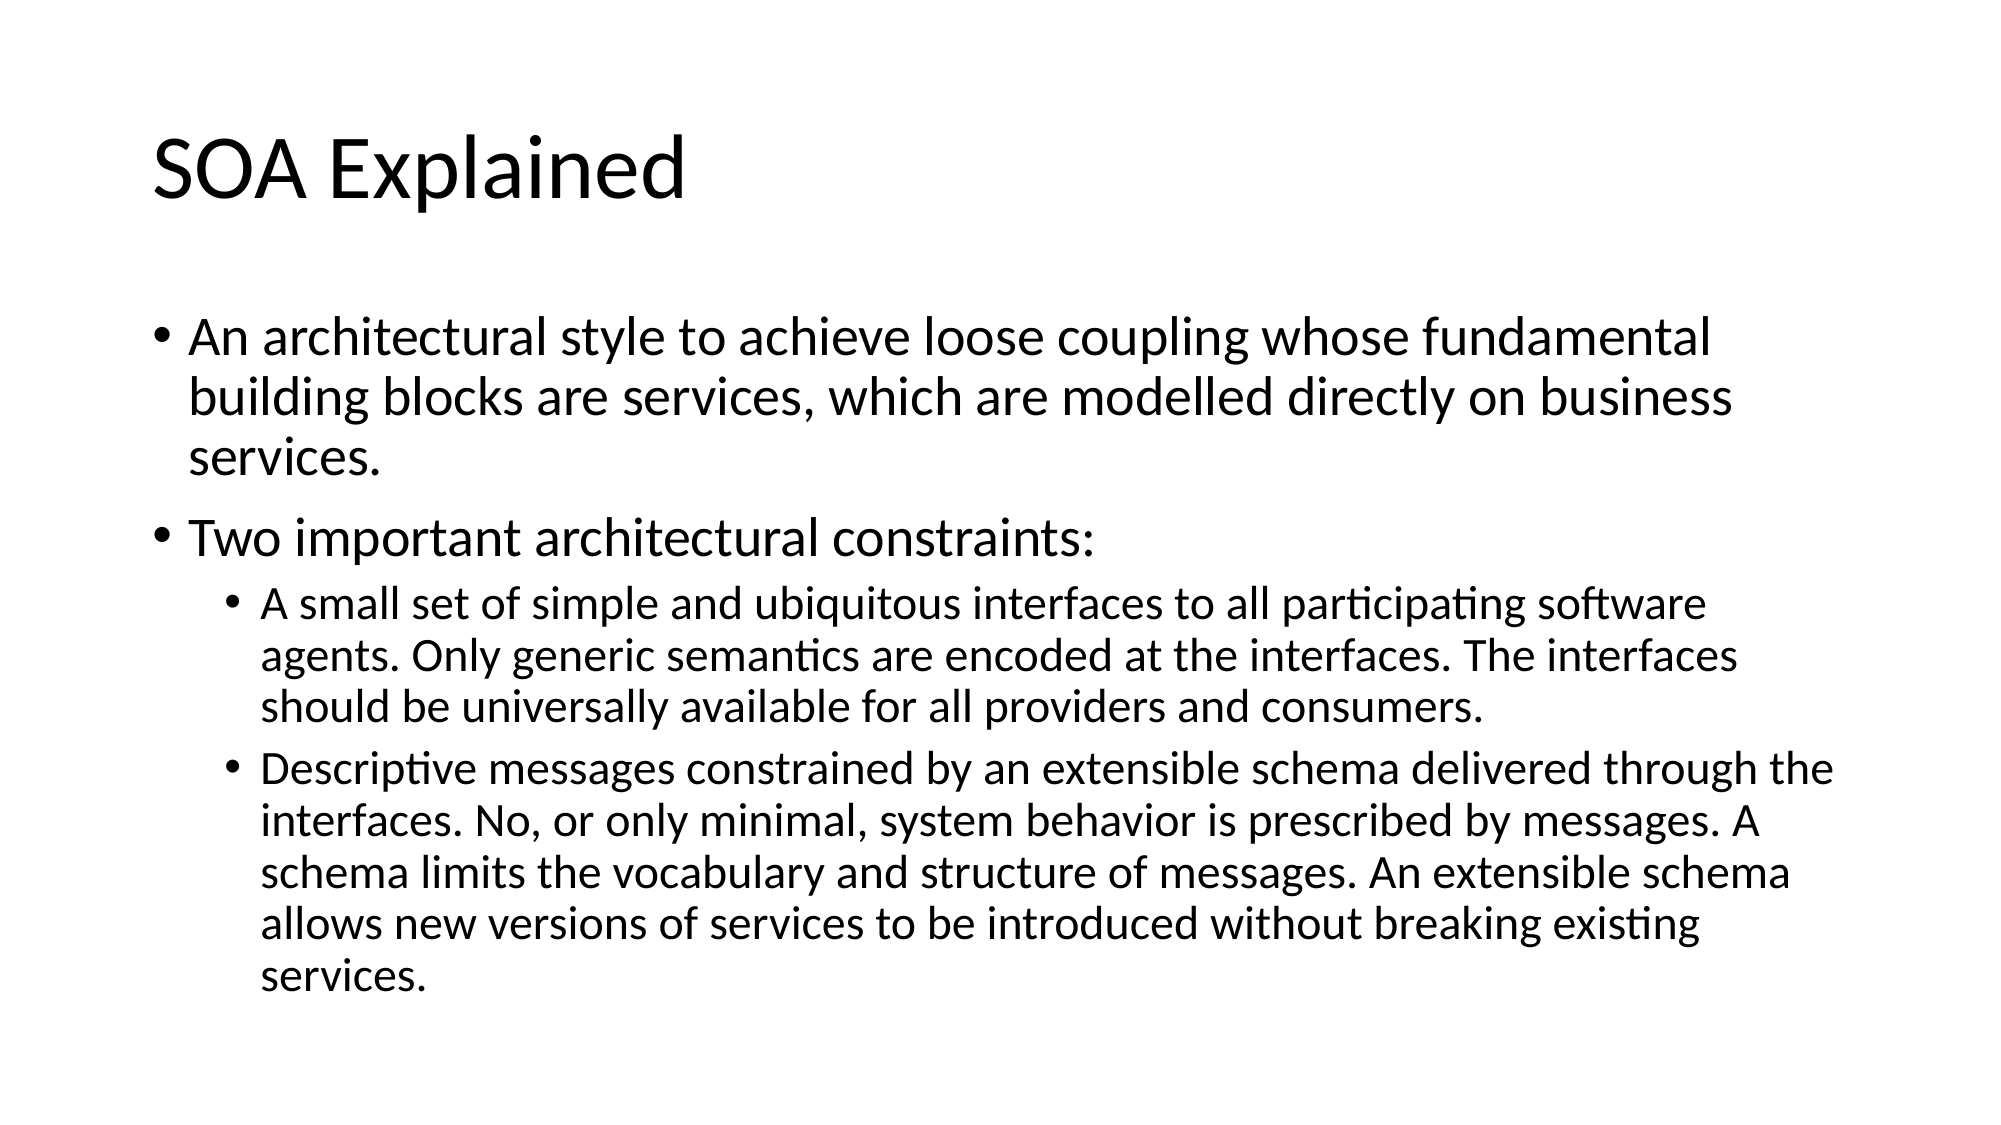

# SOA Explained
An architectural style to achieve loose coupling whose fundamental building blocks are services, which are modelled directly on business services.
Two important architectural constraints:
A small set of simple and ubiquitous interfaces to all participating software agents. Only generic semantics are encoded at the interfaces. The interfaces should be universally available for all providers and consumers.
Descriptive messages constrained by an extensible schema delivered through the interfaces. No, or only minimal, system behavior is prescribed by messages. A schema limits the vocabulary and structure of messages. An extensible schema allows new versions of services to be introduced without breaking existing services.